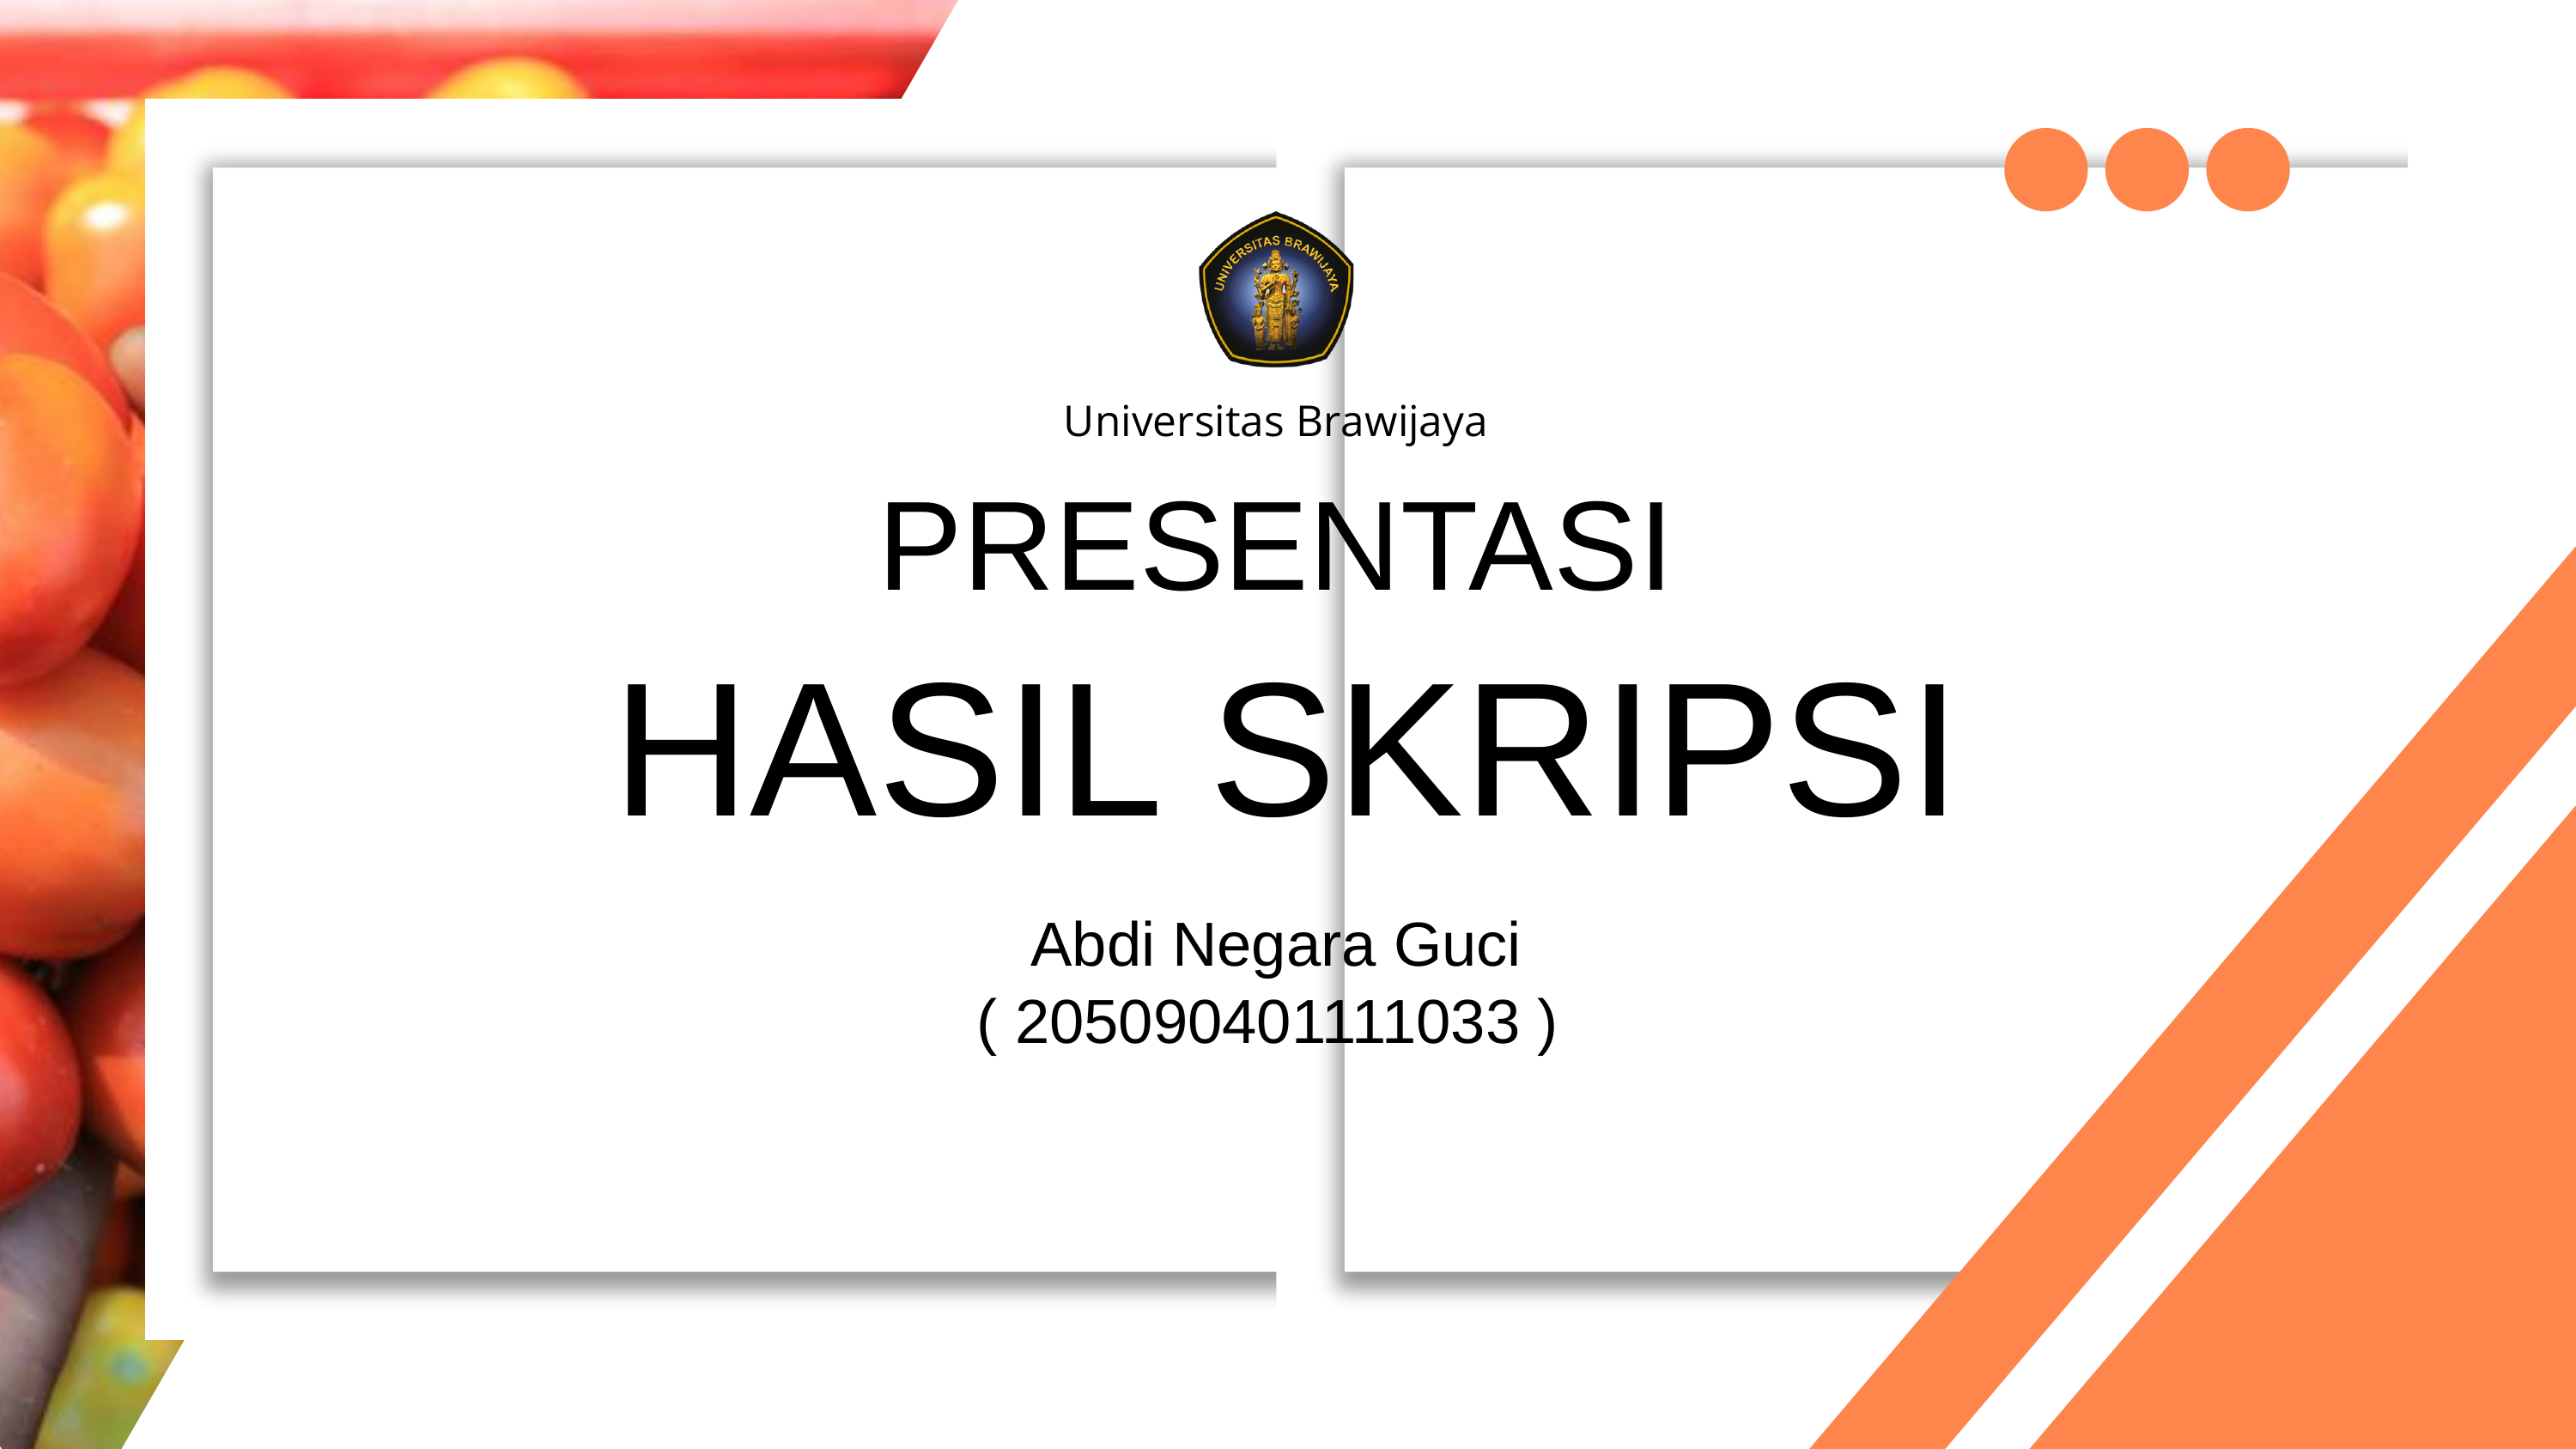

Universitas Brawijaya
PRESENTASI
HASIL SKRIPSI

Abdi Negara Guci
( 205090401111033 )